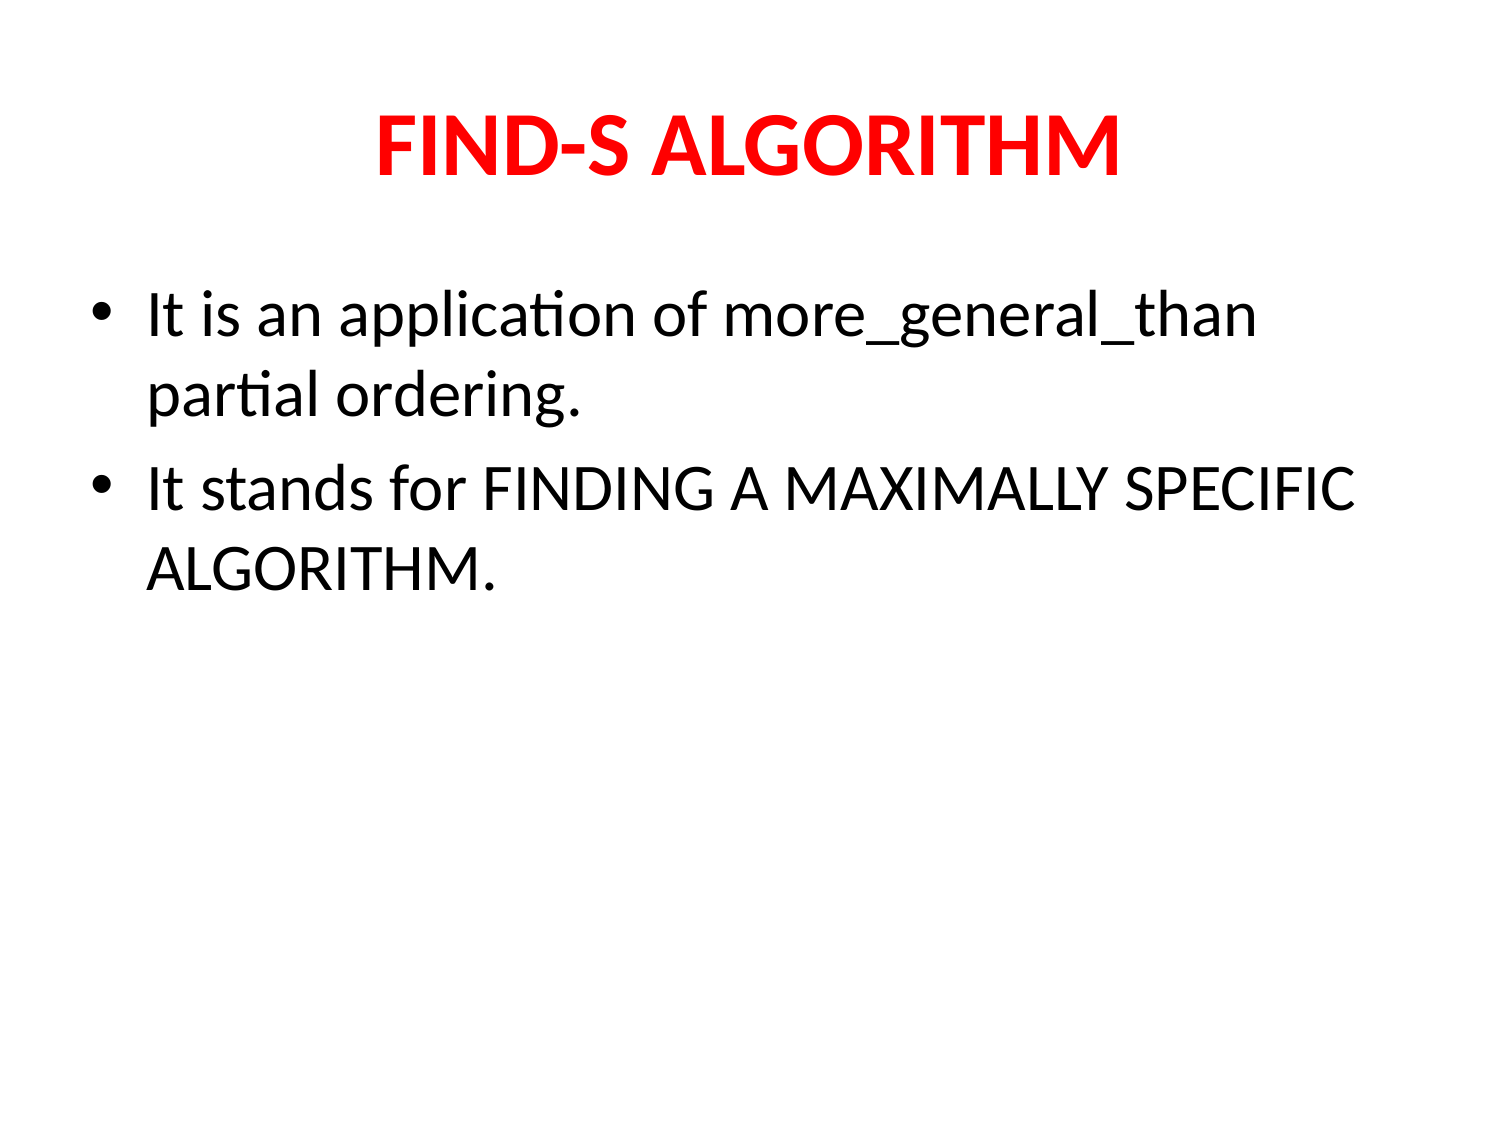

# FIND-S ALGORITHM
It is an application of more_general_than partial ordering.
It stands for FINDING A MAXIMALLY SPECIFIC ALGORITHM.